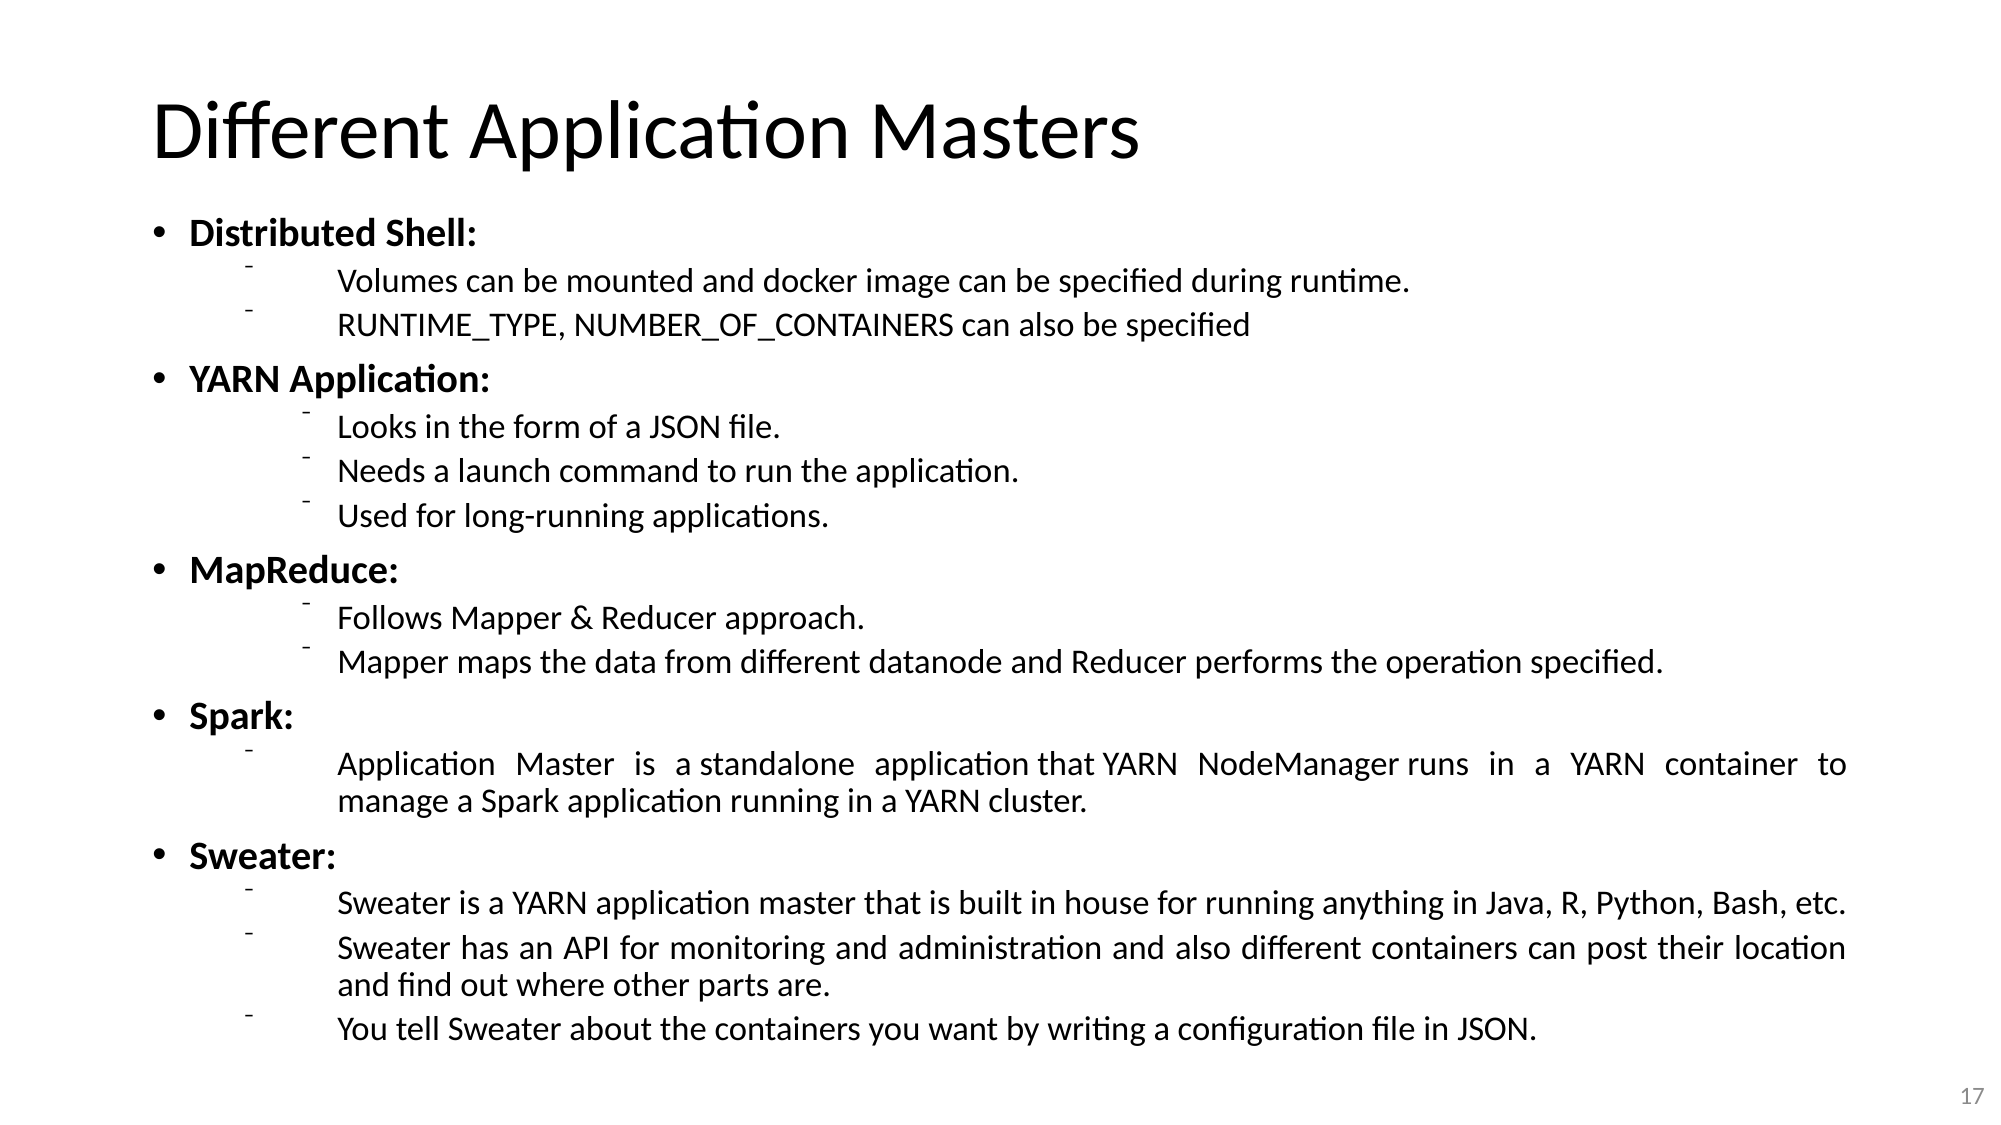

# Different Application Masters
Distributed Shell:
Volumes can be mounted and docker image can be specified during runtime.
RUNTIME_TYPE, NUMBER_OF_CONTAINERS can also be specified
YARN Application:
Looks in the form of a JSON file.
Needs a launch command to run the application.
Used for long-running applications.
MapReduce:
Follows Mapper & Reducer approach.
Mapper maps the data from different datanode and Reducer performs the operation specified.
Spark:
Application Master is a standalone application that YARN NodeManager runs in a YARN container to manage a Spark application running in a YARN cluster.
Sweater:
Sweater is a YARN application master that is built in house for running anything in Java, R, Python, Bash, etc.
Sweater has an API for monitoring and administration and also different containers can post their location and find out where other parts are.
You tell Sweater about the containers you want by writing a configuration file in JSON.

17